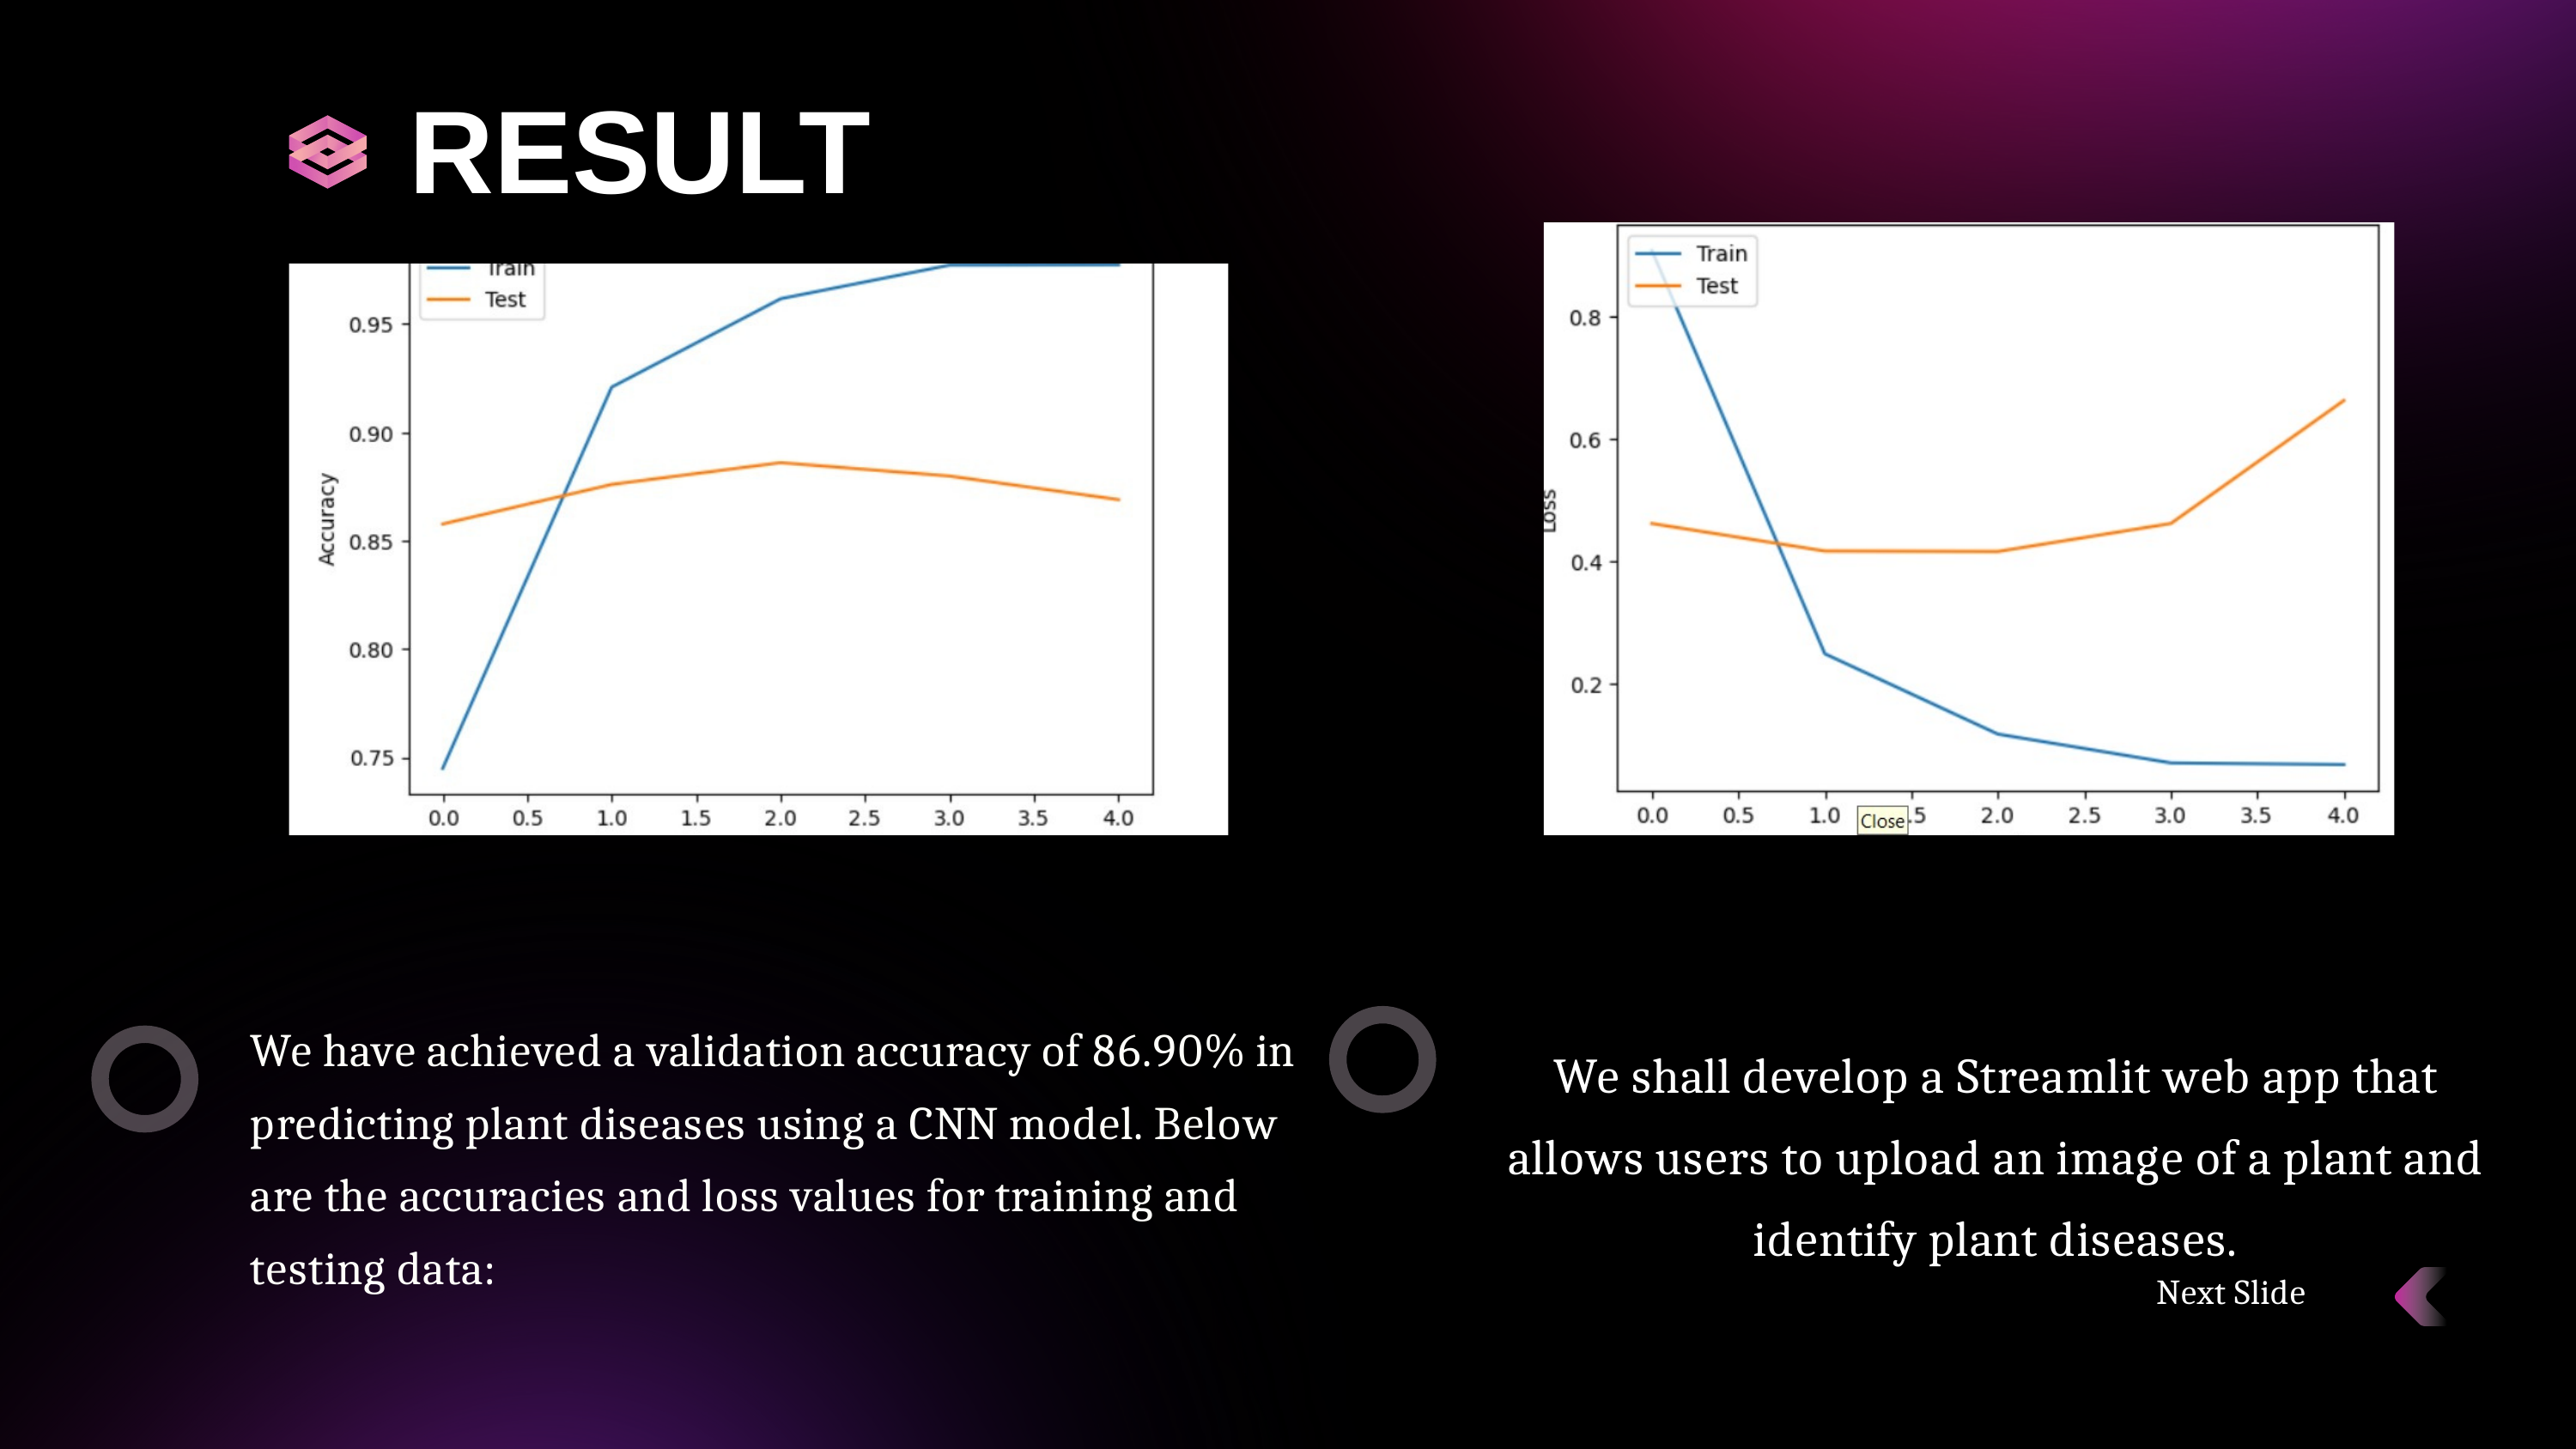

RESULT

We have achieved a validation accuracy of 86.90% in predicting plant diseases using a CNN model. Below are the accuracies and loss values for training and testing data:

We shall develop a Streamlit web app that allows users to upload an image of a plant and identify plant diseases.

Next Slide